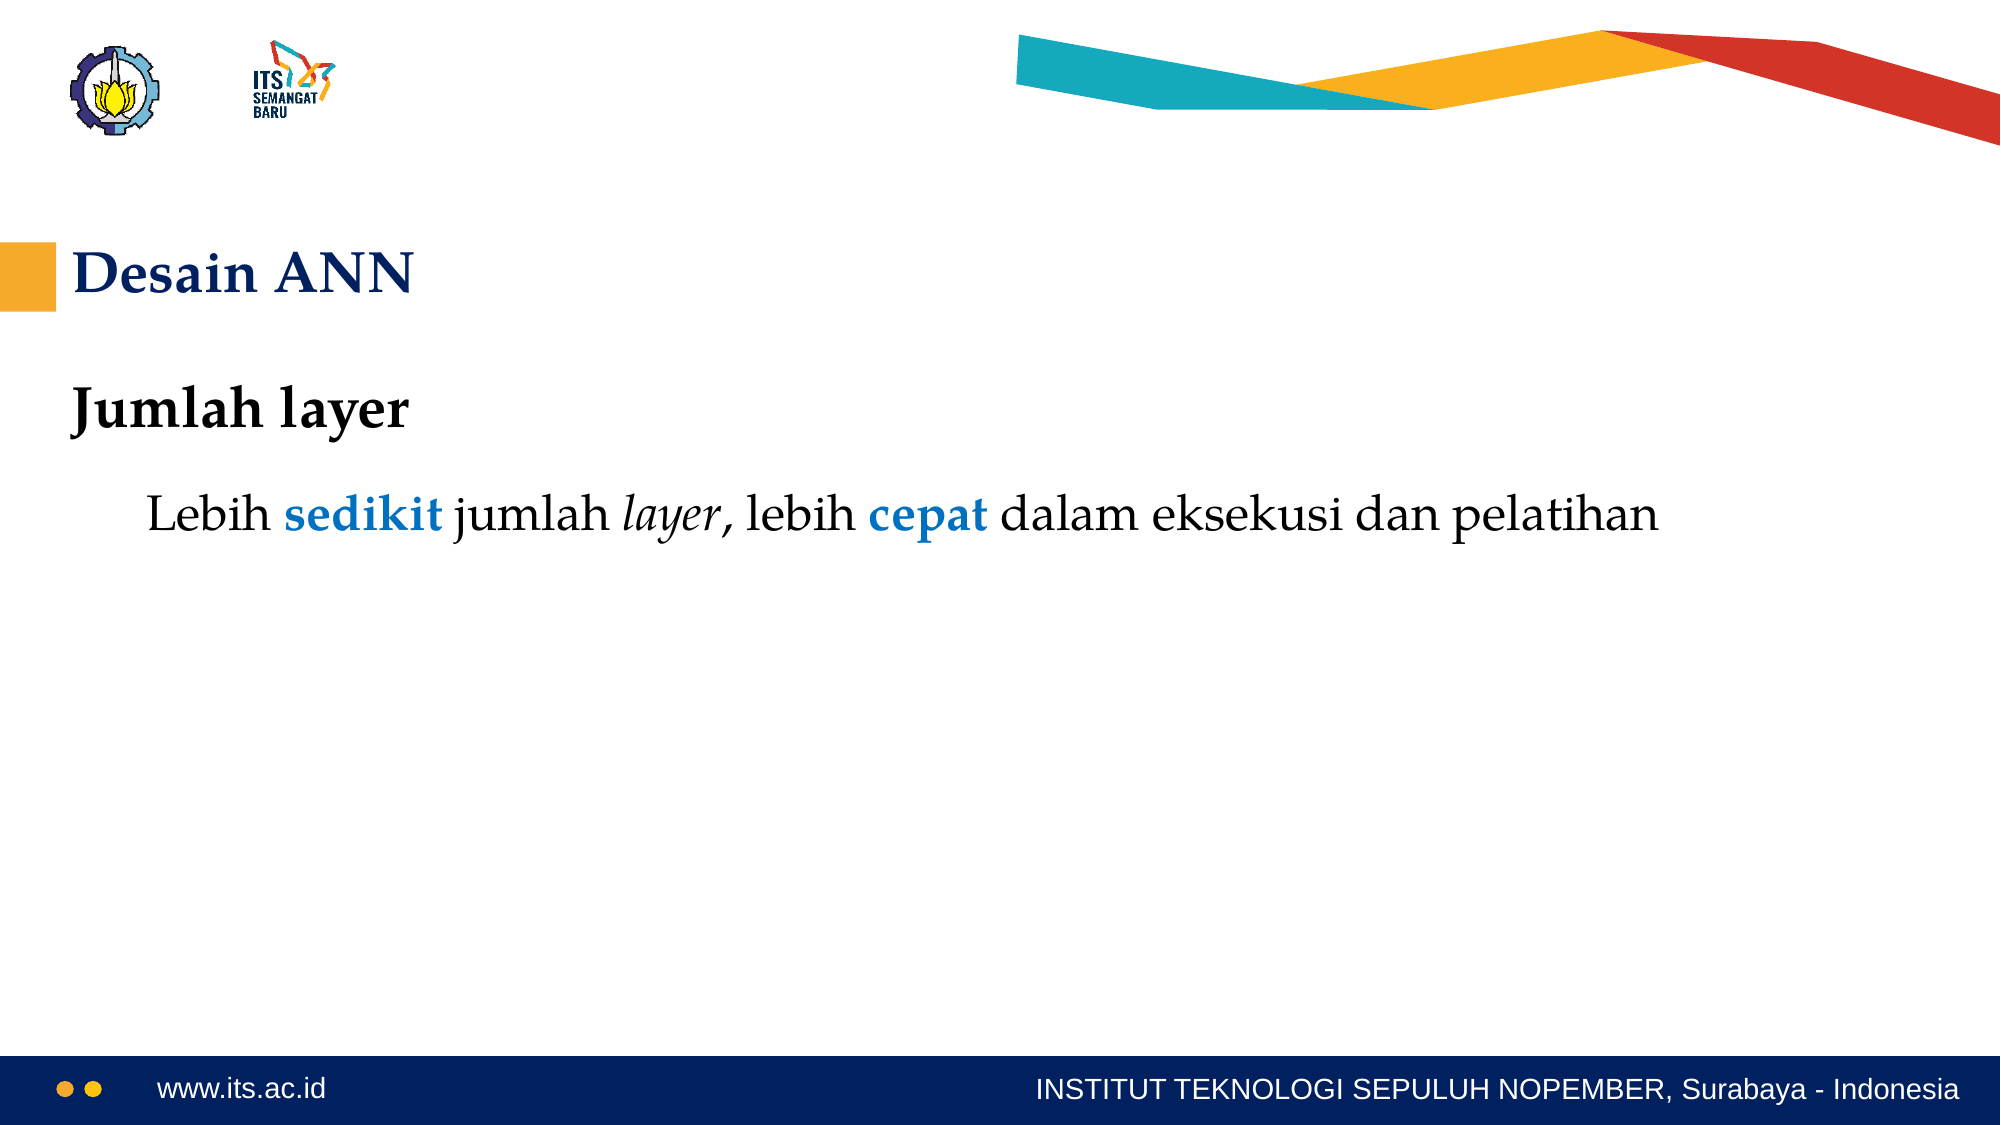

# Desain ANN
Jumlah layer
Lebih sedikit jumlah layer, lebih cepat dalam eksekusi dan pelatihan